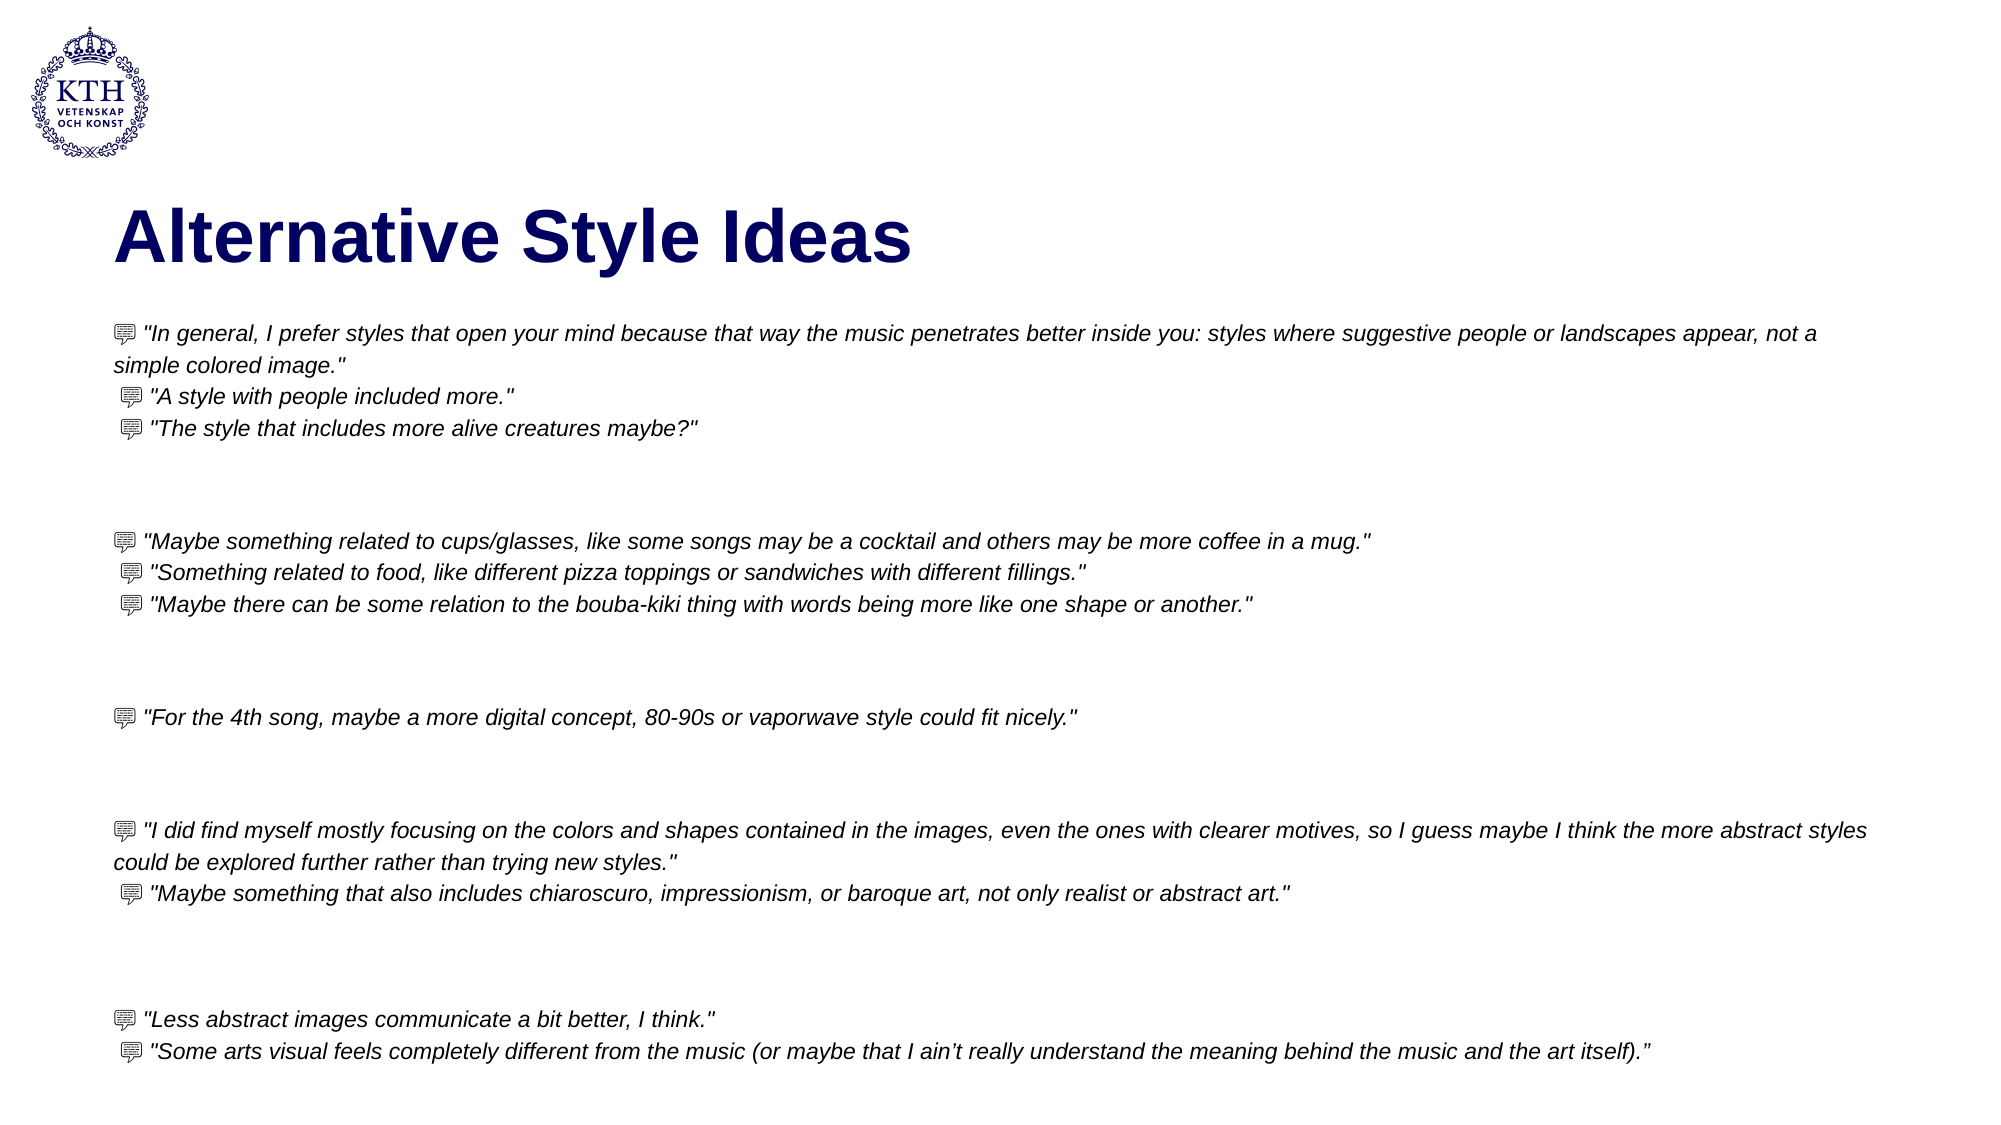

# Alternative Style Ideas
💬 "In general, I prefer styles that open your mind because that way the music penetrates better inside you: styles where suggestive people or landscapes appear, not a simple colored image."
 💬 "A style with people included more."
 💬 "The style that includes more alive creatures maybe?"

💬 "Maybe something related to cups/glasses, like some songs may be a cocktail and others may be more coffee in a mug."
 💬 "Something related to food, like different pizza toppings or sandwiches with different fillings."
 💬 "Maybe there can be some relation to the bouba-kiki thing with words being more like one shape or another."

💬 "For the 4th song, maybe a more digital concept, 80-90s or vaporwave style could fit nicely."

💬 "I did find myself mostly focusing on the colors and shapes contained in the images, even the ones with clearer motives, so I guess maybe I think the more abstract styles could be explored further rather than trying new styles."
 💬 "Maybe something that also includes chiaroscuro, impressionism, or baroque art, not only realist or abstract art."

💬 "Less abstract images communicate a bit better, I think."
 💬 "Some arts visual feels completely different from the music (or maybe that I ain’t really understand the meaning behind the music and the art itself).”